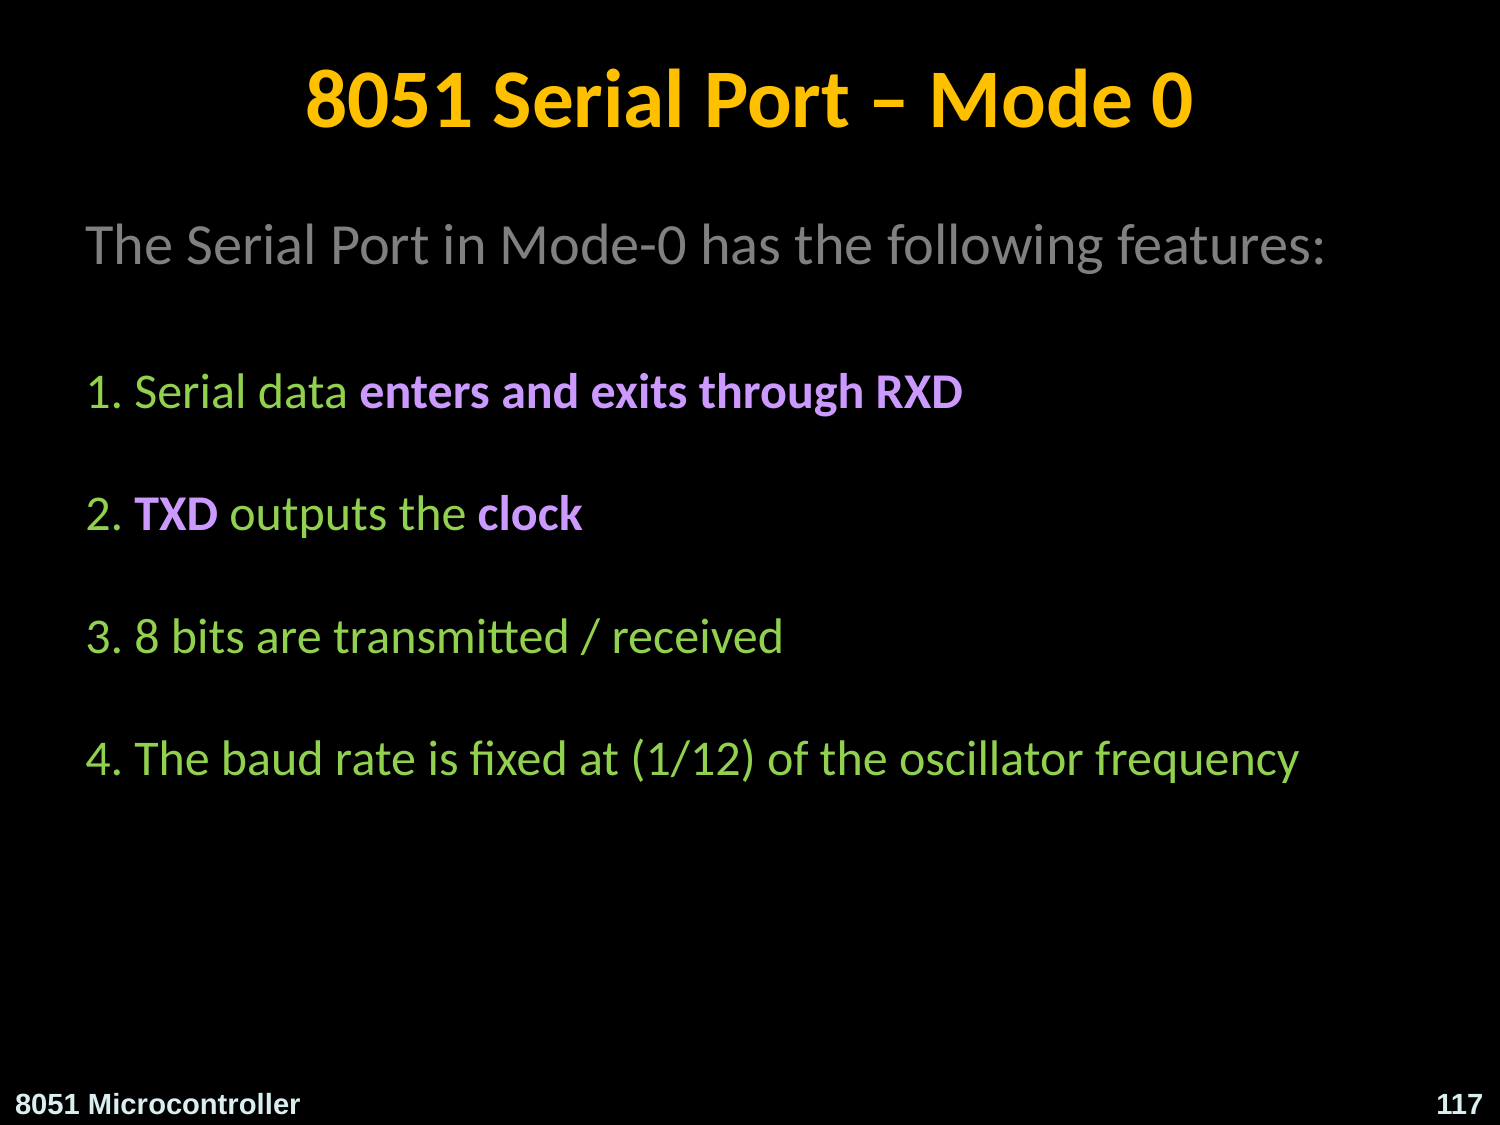

# 8051 Serial Port – Mode 0
The Serial Port in Mode-0 has the following features:

 Serial data enters and exits through RXD
 TXD outputs the clock
 8 bits are transmitted / received
 The baud rate is fixed at (1/12) of the oscillator frequency

8051 Microcontroller
Suresh.P.Nair , HOD - ECE , RCET
117